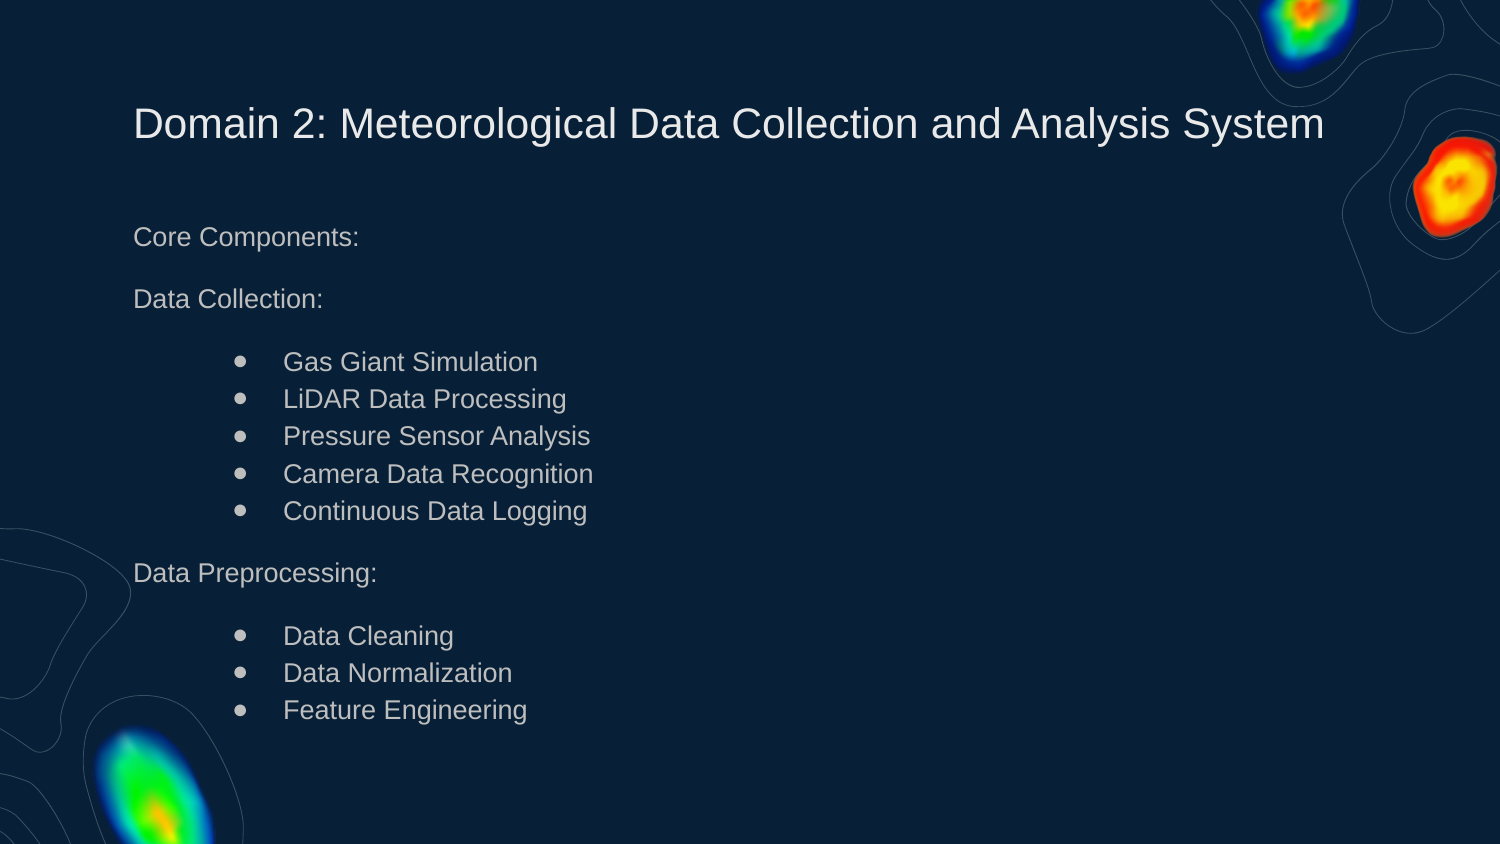

# Domain 2: Meteorological Data Collection and Analysis System

Core Components:
Data Collection:
Gas Giant Simulation
LiDAR Data Processing
Pressure Sensor Analysis
Camera Data Recognition
Continuous Data Logging
Data Preprocessing:
Data Cleaning
Data Normalization
Feature Engineering